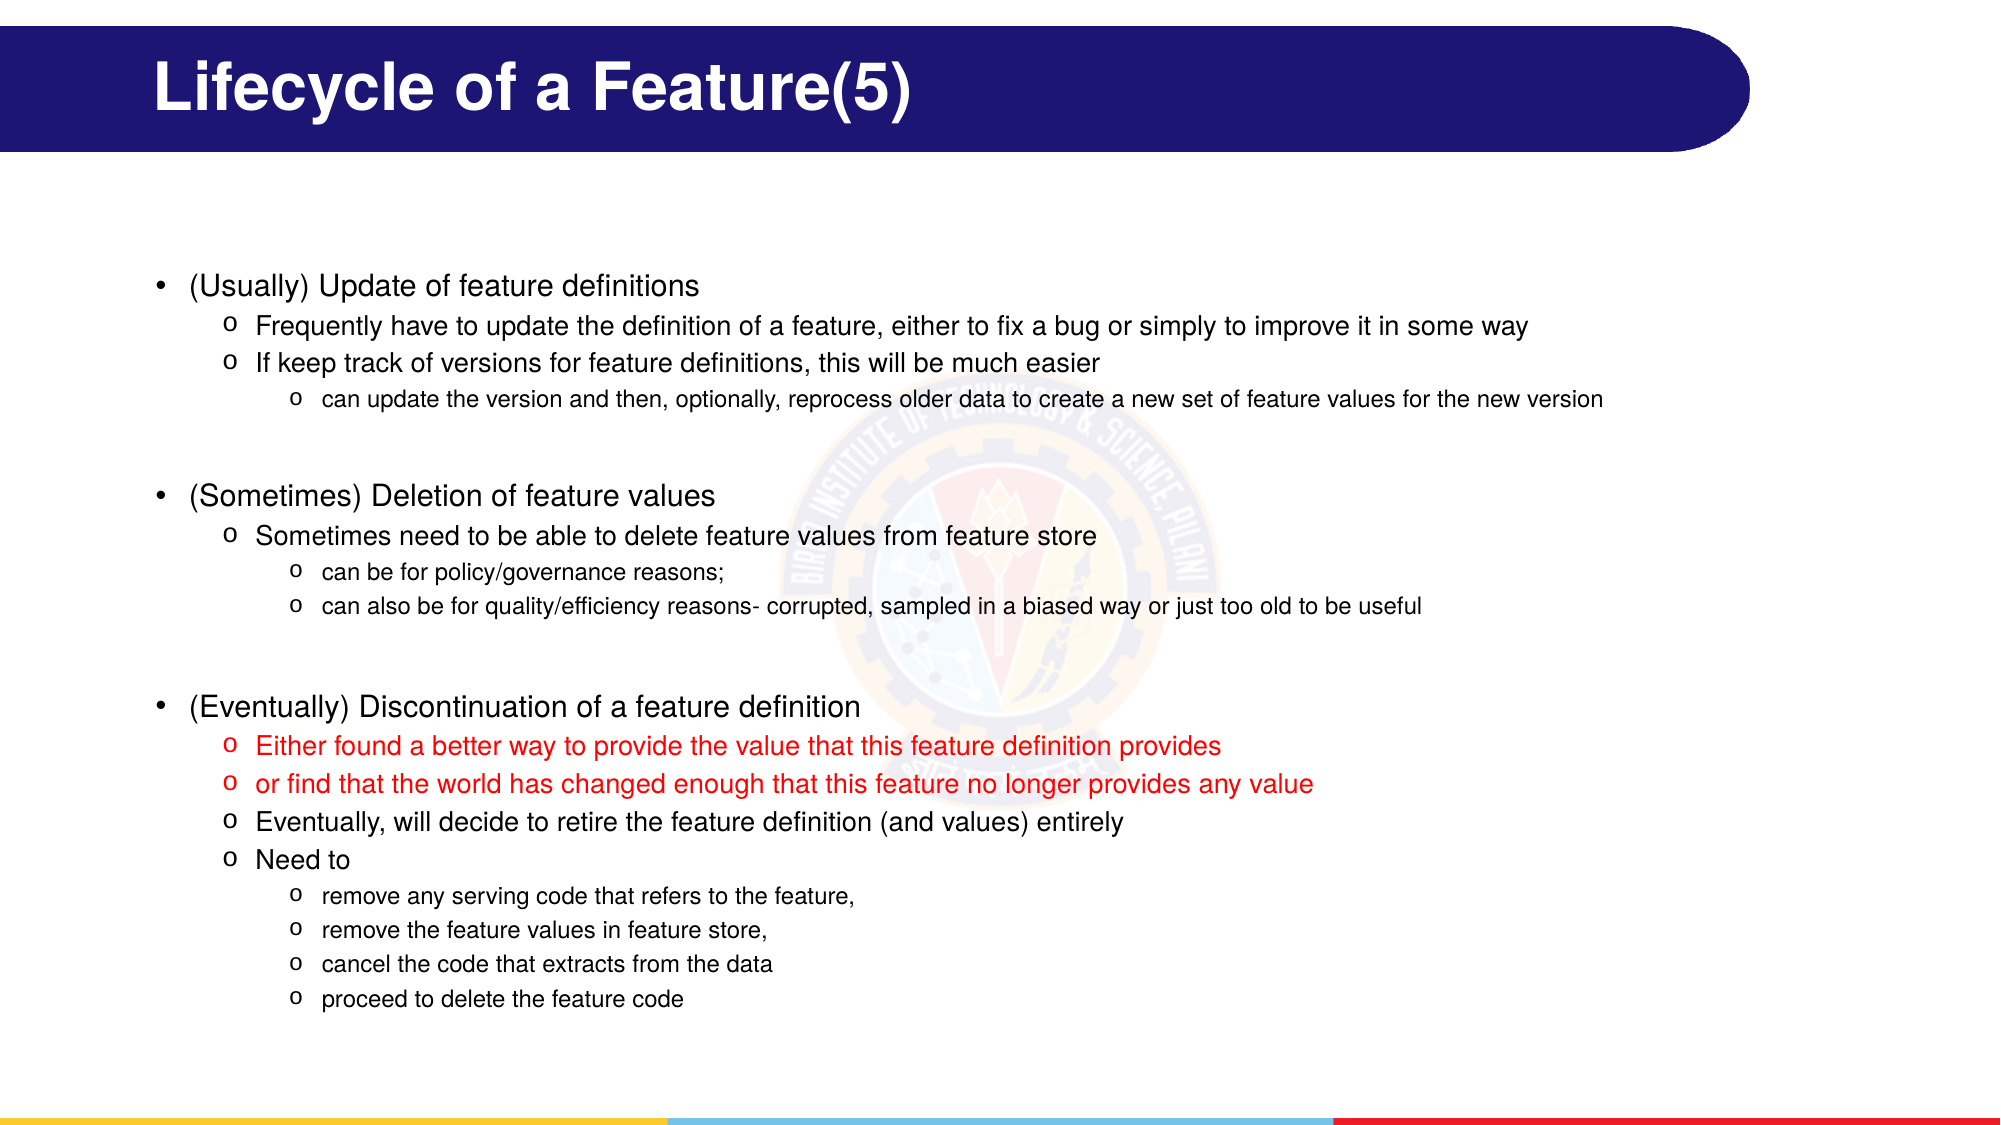

# Lifecycle of a Feature(5)

(Usually) Update of feature definitions
Frequently have to update the definition of a feature, either to fix a bug or simply to improve it in some way
If keep track of versions for feature definitions, this will be much easier
can update the version and then, optionally, reprocess older data to create a new set of feature values for the new version

(Sometimes) Deletion of feature values
Sometimes need to be able to delete feature values from feature store
can be for policy/governance reasons;
can also be for quality/efficiency reasons- corrupted, sampled in a biased way or just too old to be useful

(Eventually) Discontinuation of a feature definition
Either found a better way to provide the value that this feature definition provides
or find that the world has changed enough that this feature no longer provides any value
Eventually, will decide to retire the feature definition (and values) entirely
Need to
remove any serving code that refers to the feature,
remove the feature values in feature store,
cancel the code that extracts from the data
proceed to delete the feature code